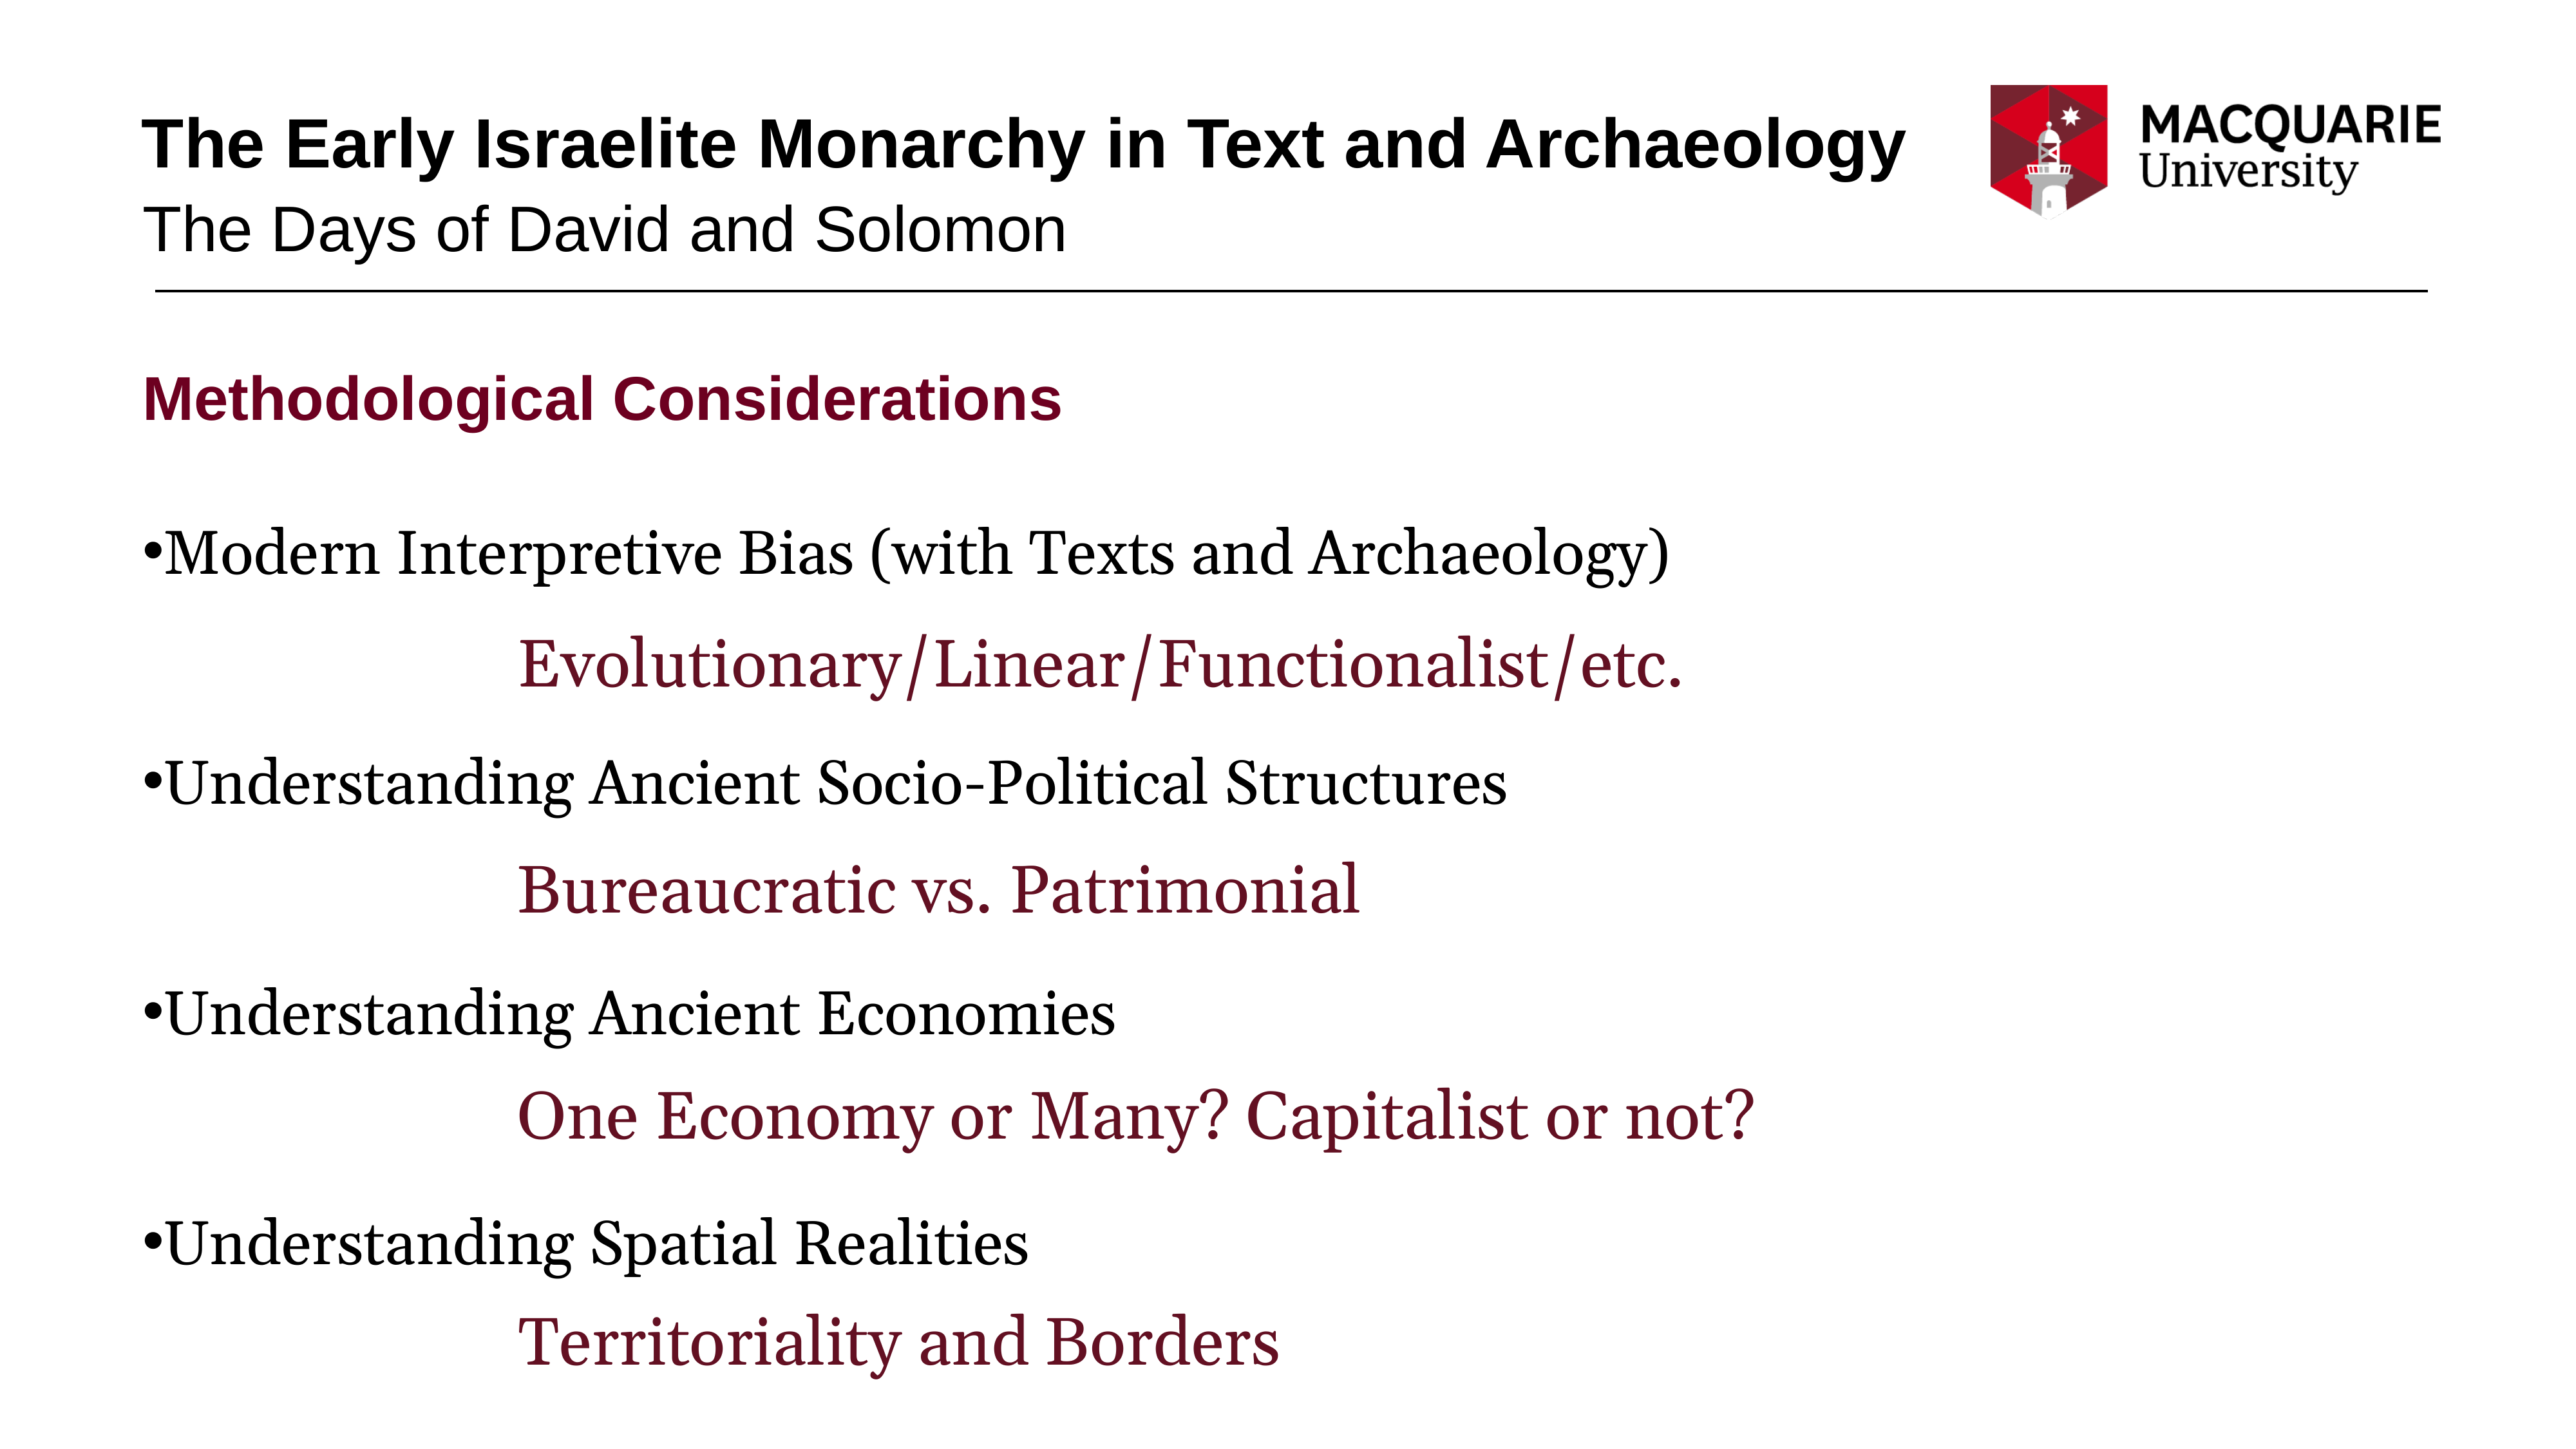

# The Early Israelite Monarchy in Text and Archaeology
The Days of David and Solomon
Methodological Considerations

Modern Interpretive Bias (with Texts and Archaeology)

Understanding Ancient Socio-Political Structures

Understanding Ancient Economies

Understanding Spatial Realities
Evolutionary/Linear/Functionalist/etc.
Bureaucratic vs. Patrimonial
One Economy or Many? Capitalist or not?
Territoriality and Borders